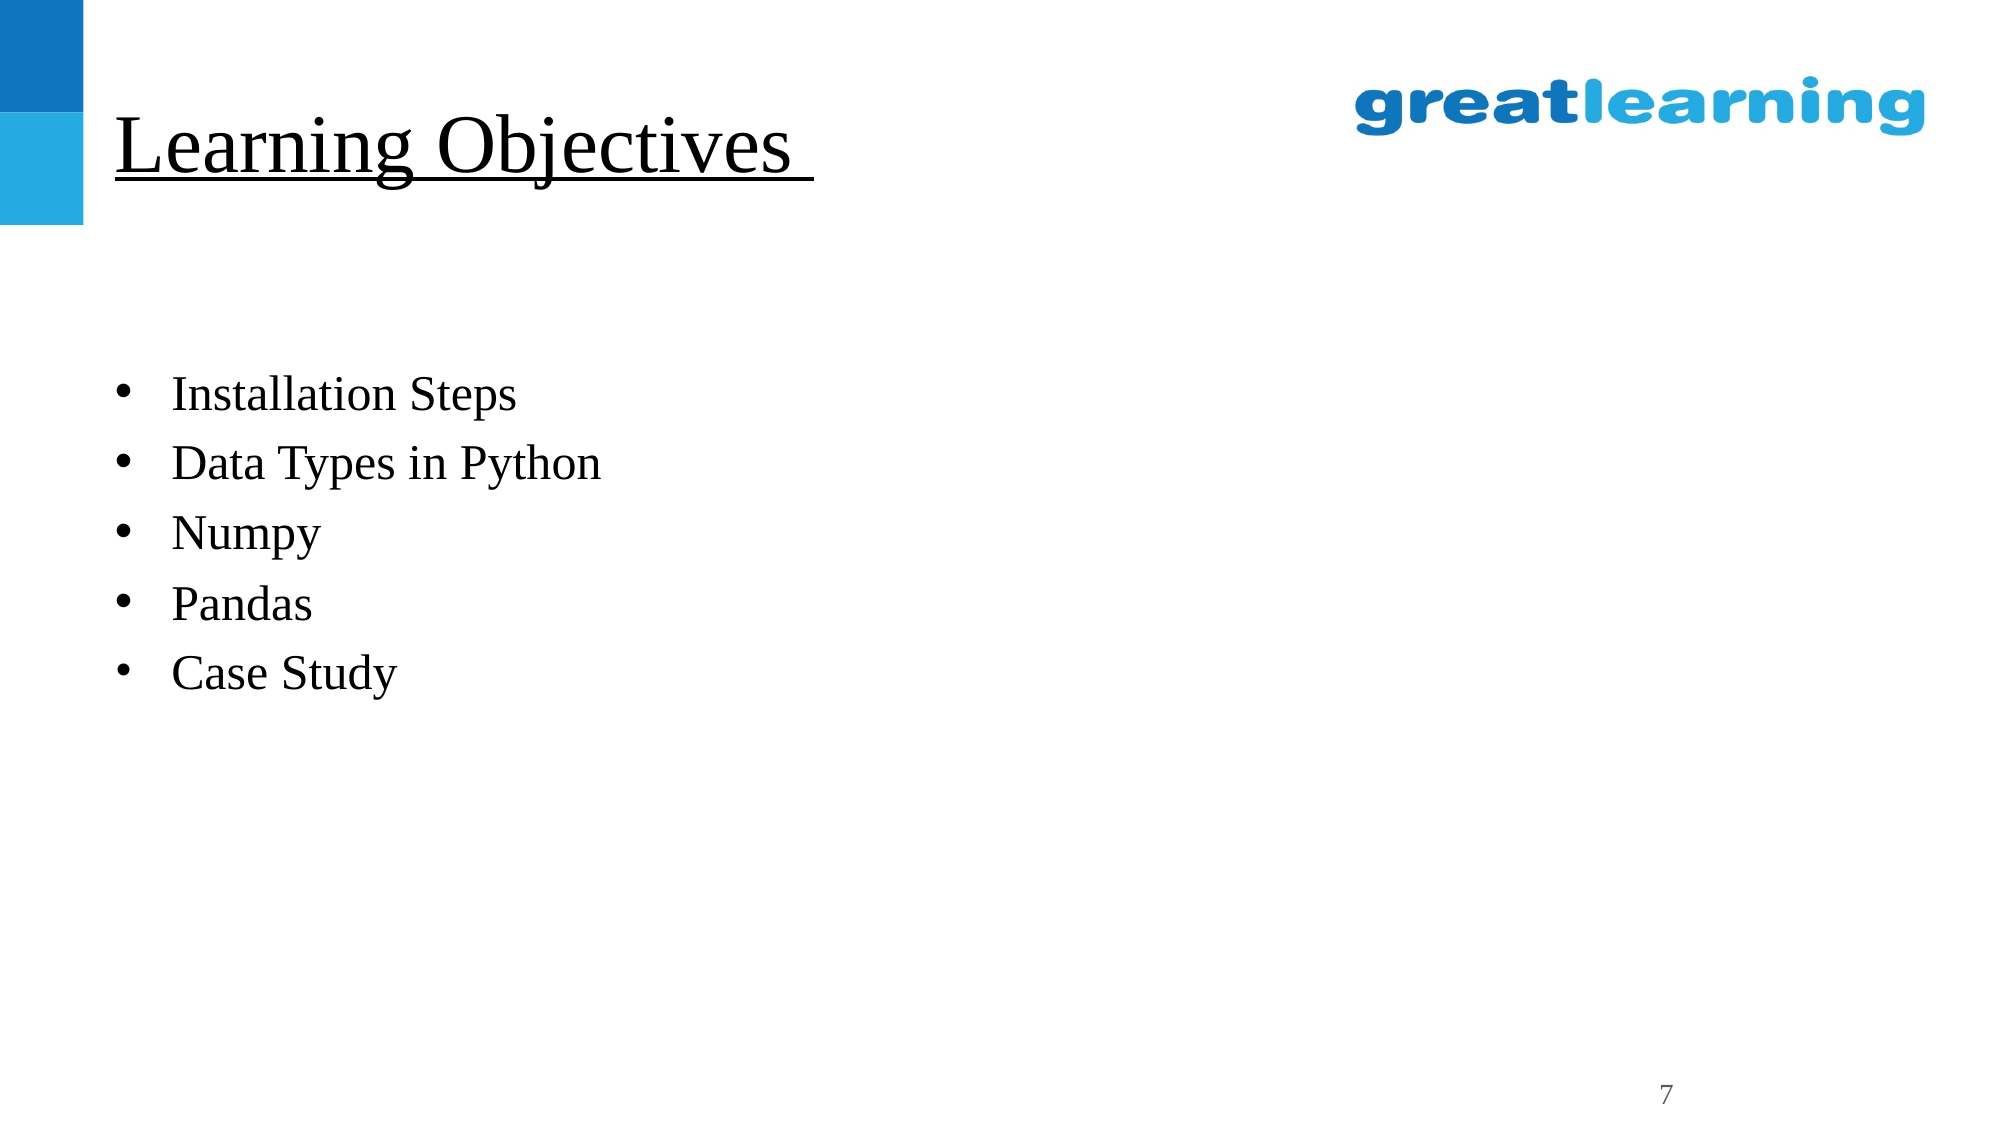

# Learning Objectives

Installation Steps
Data Types in Python
Numpy
Pandas
Case Study

7